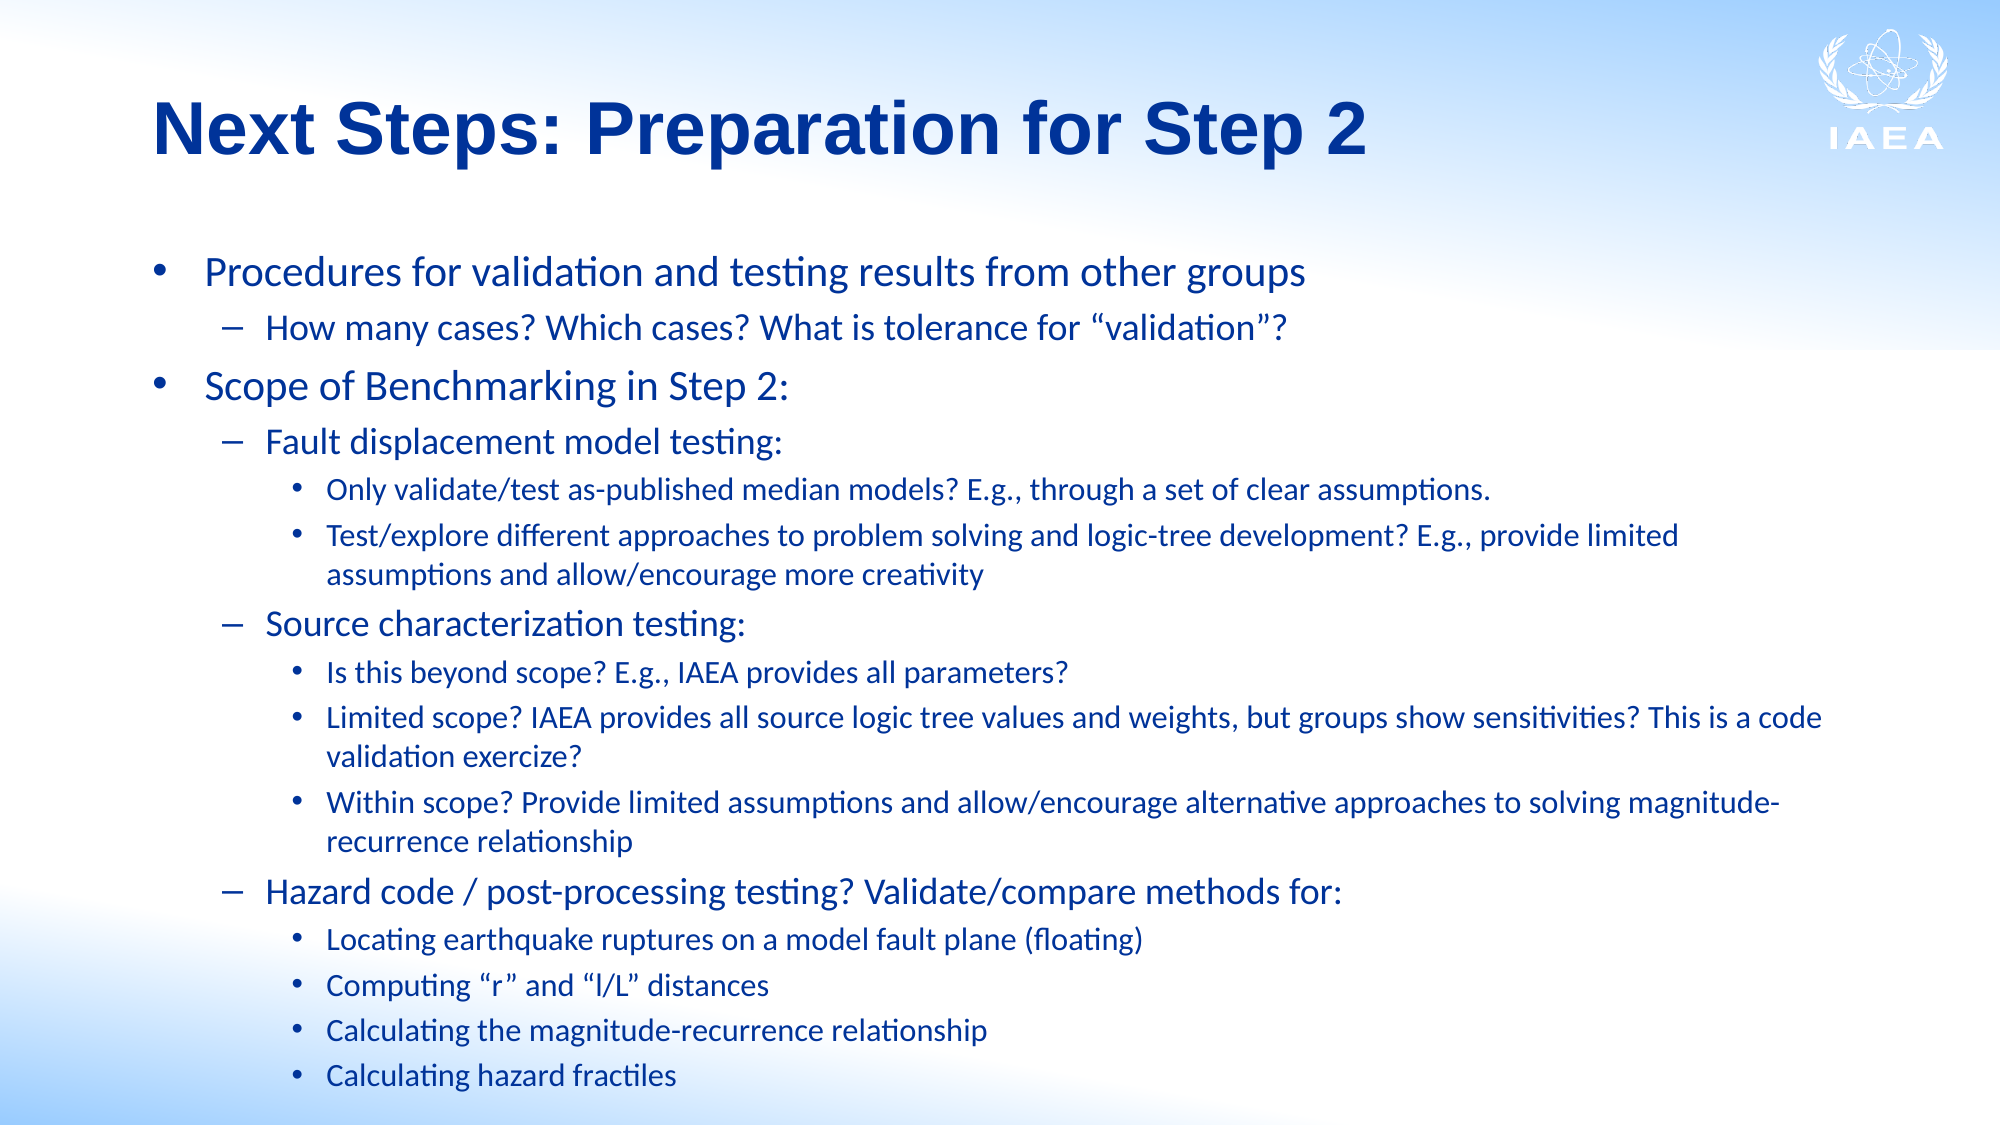

# Next Steps: Preparation for Step 2
Procedures for validation and testing results from other groups
How many cases? Which cases? What is tolerance for “validation”?
Scope of Benchmarking in Step 2:
Fault displacement model testing:
Only validate/test as-published median models? E.g., through a set of clear assumptions.
Test/explore different approaches to problem solving and logic-tree development? E.g., provide limited assumptions and allow/encourage more creativity
Source characterization testing:
Is this beyond scope? E.g., IAEA provides all parameters?
Limited scope? IAEA provides all source logic tree values and weights, but groups show sensitivities? This is a code validation exercize?
Within scope? Provide limited assumptions and allow/encourage alternative approaches to solving magnitude-recurrence relationship
Hazard code / post-processing testing? Validate/compare methods for:
Locating earthquake ruptures on a model fault plane (floating)
Computing “r” and “l/L” distances
Calculating the magnitude-recurrence relationship
Calculating hazard fractiles